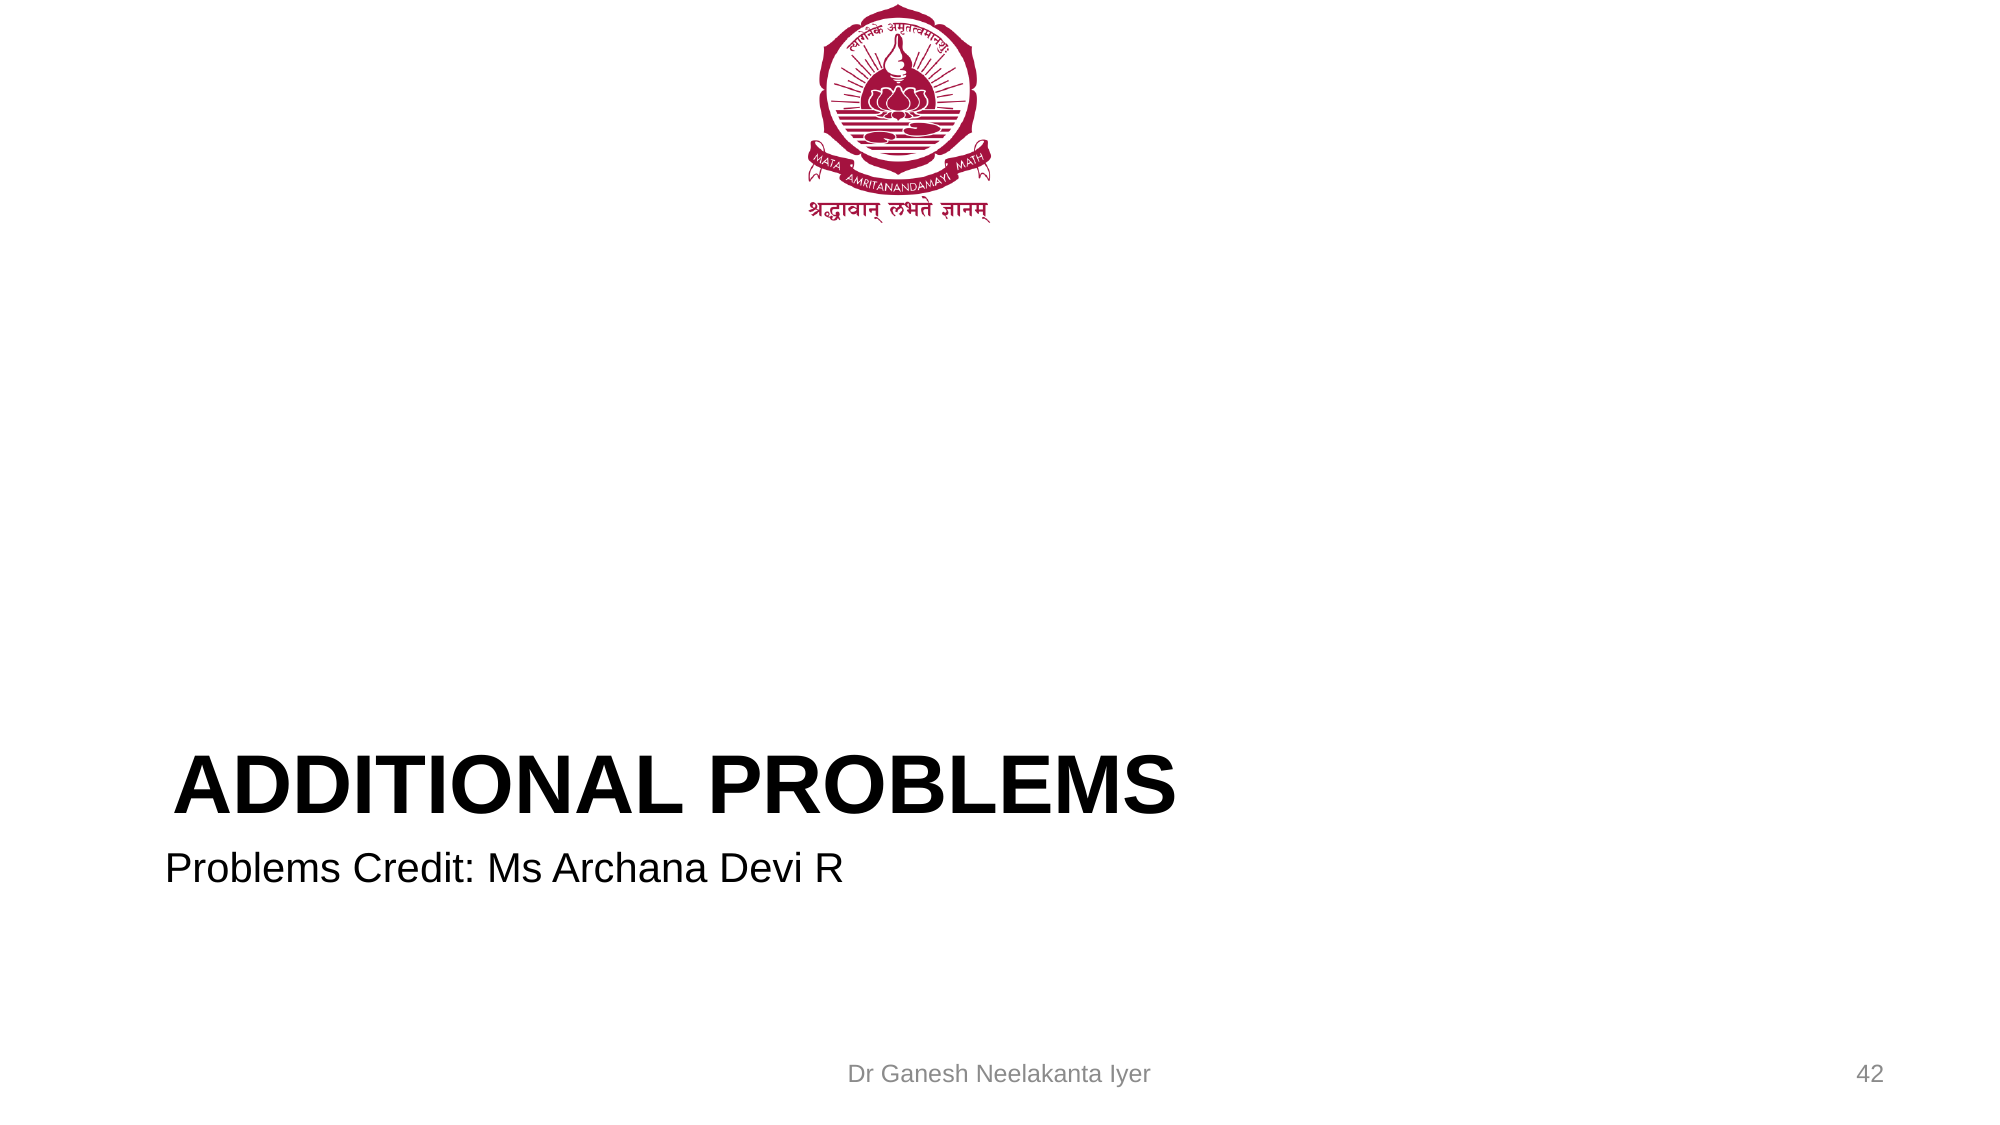

# Additional Problems
Problems Credit: Ms Archana Devi R
Dr Ganesh Neelakanta Iyer
42